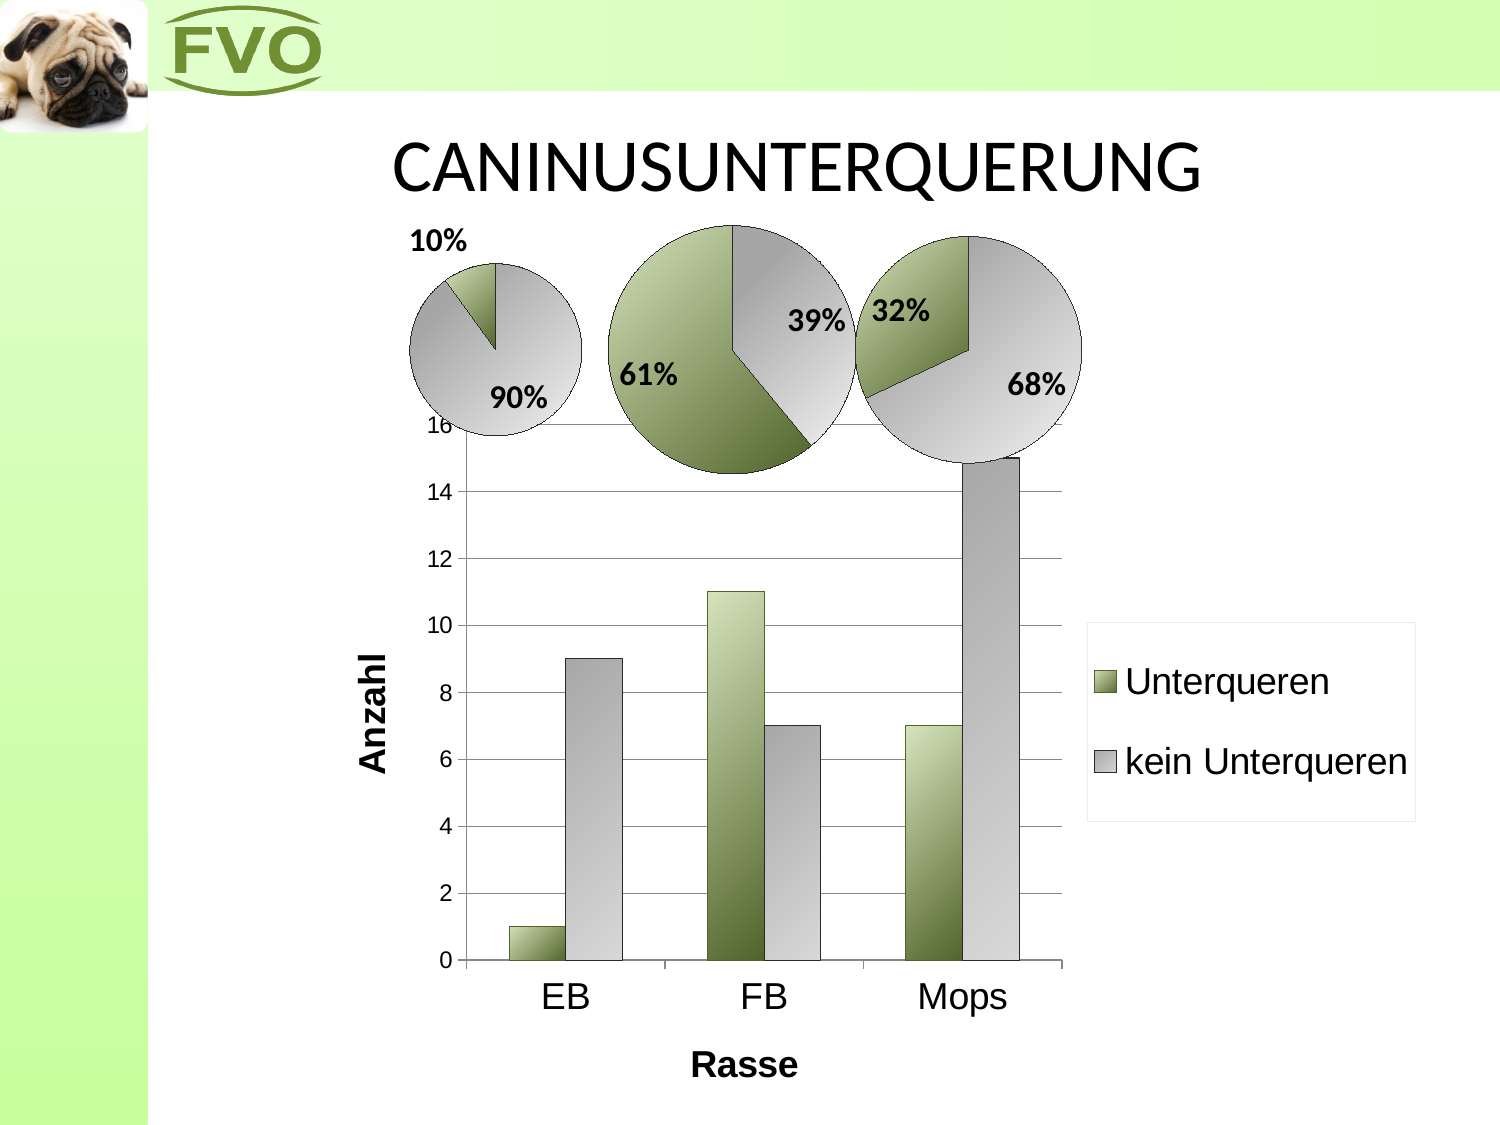

# CANINUSUNTERQUERUNG

### Chart

| Category | Spalte1 |
|---|---|
|  | 90.0 |
|  | 10.0 |

### Chart

| Category | Spalte1 |
|---|---|
|  | 39.0 |
|  | 61.0 |

### Chart

| Category | Spalte1 |
|---|---|
|  | 68.0 |
|  | 32.0 |

### Chart

| Category | Unterqueren | kein Unterqueren |
|---|---|---|
| EB | 1.0 | 9.0 |
| FB | 11.0 | 7.0 |
| Mops | 7.0 | 15.0 |